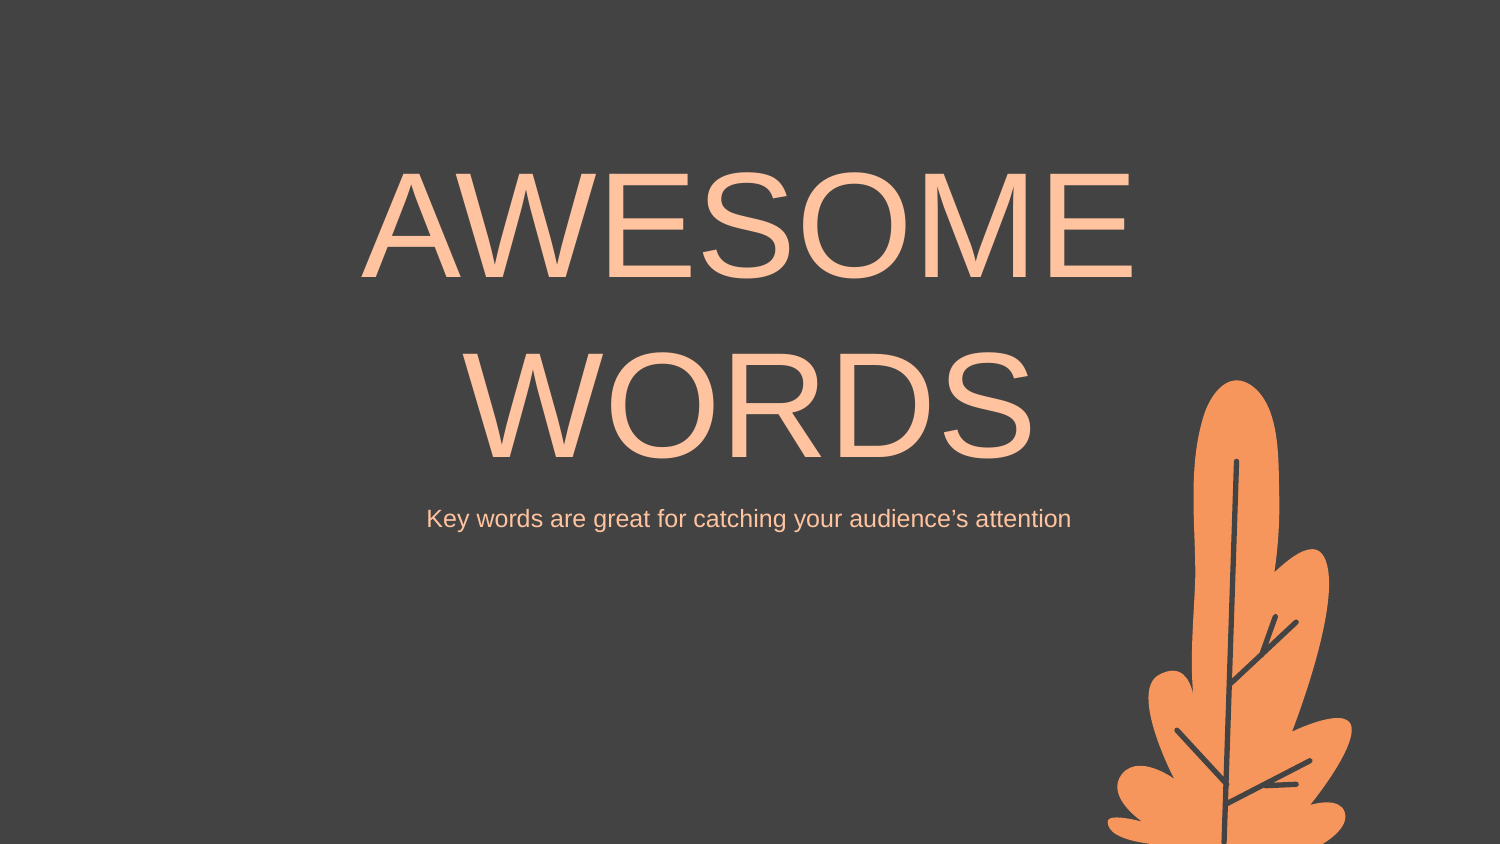

# AWESOME WORDS
Key words are great for catching your audience’s attention